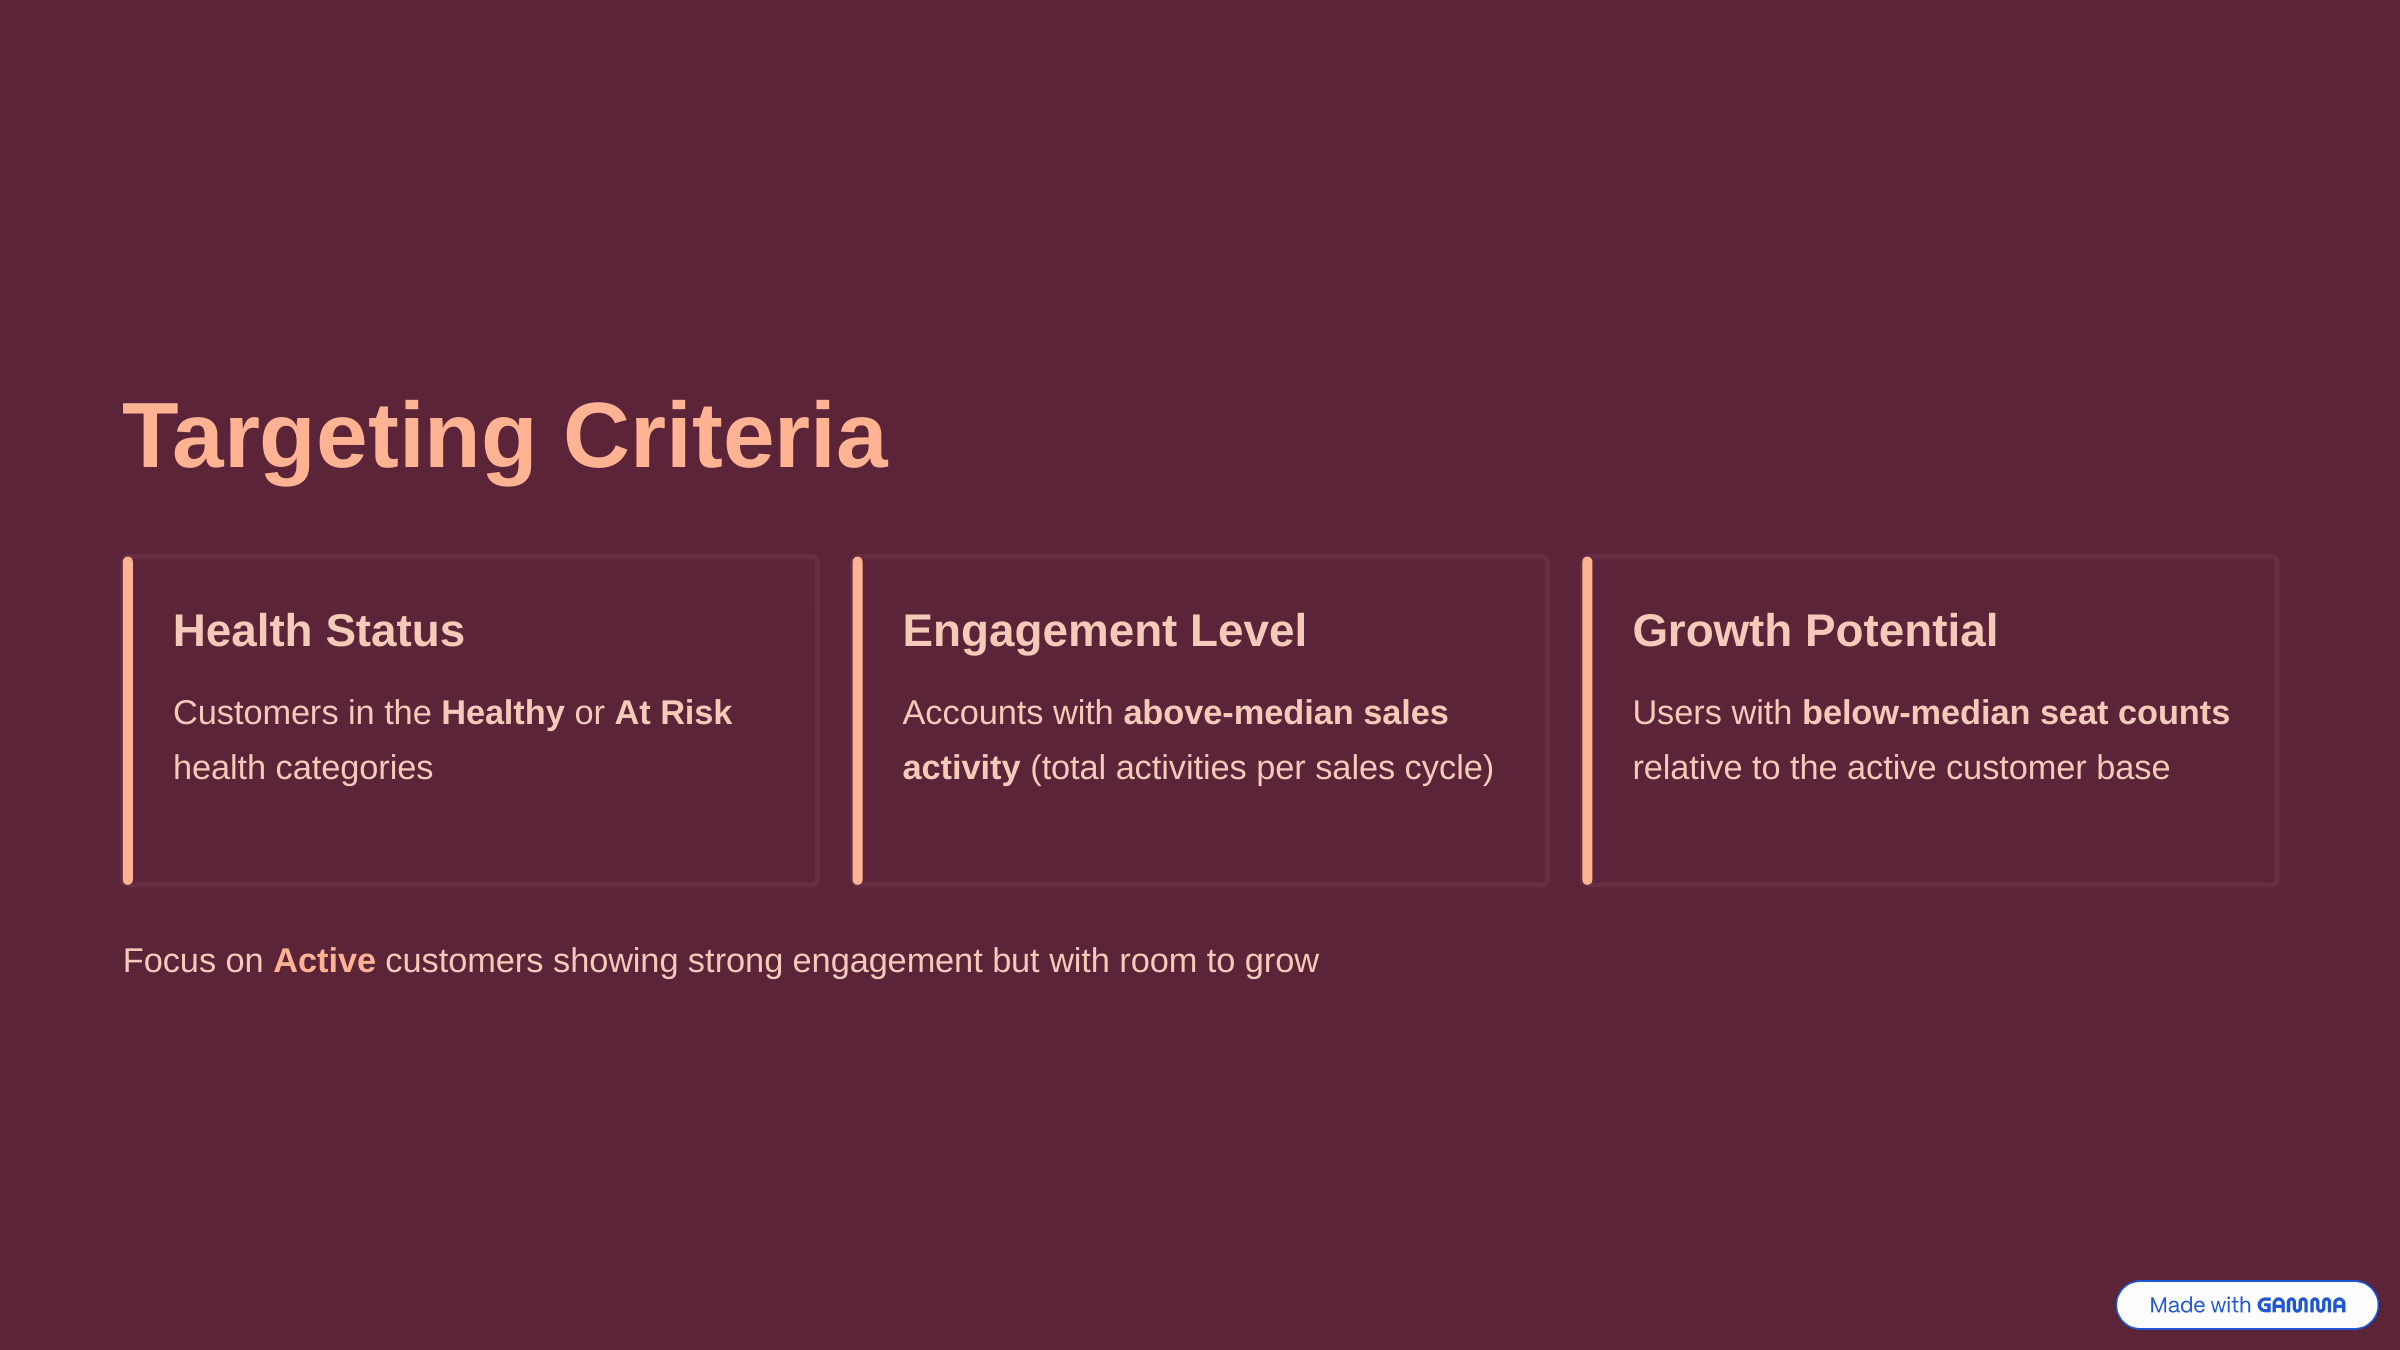

Targeting Criteria

Health Status
Engagement Level
Growth Potential
Customers in the Healthy or At Risk health categories
Accounts with above-median sales activity (total activities per sales cycle)
Users with below-median seat counts relative to the active customer base
Focus on Active customers showing strong engagement but with room to grow